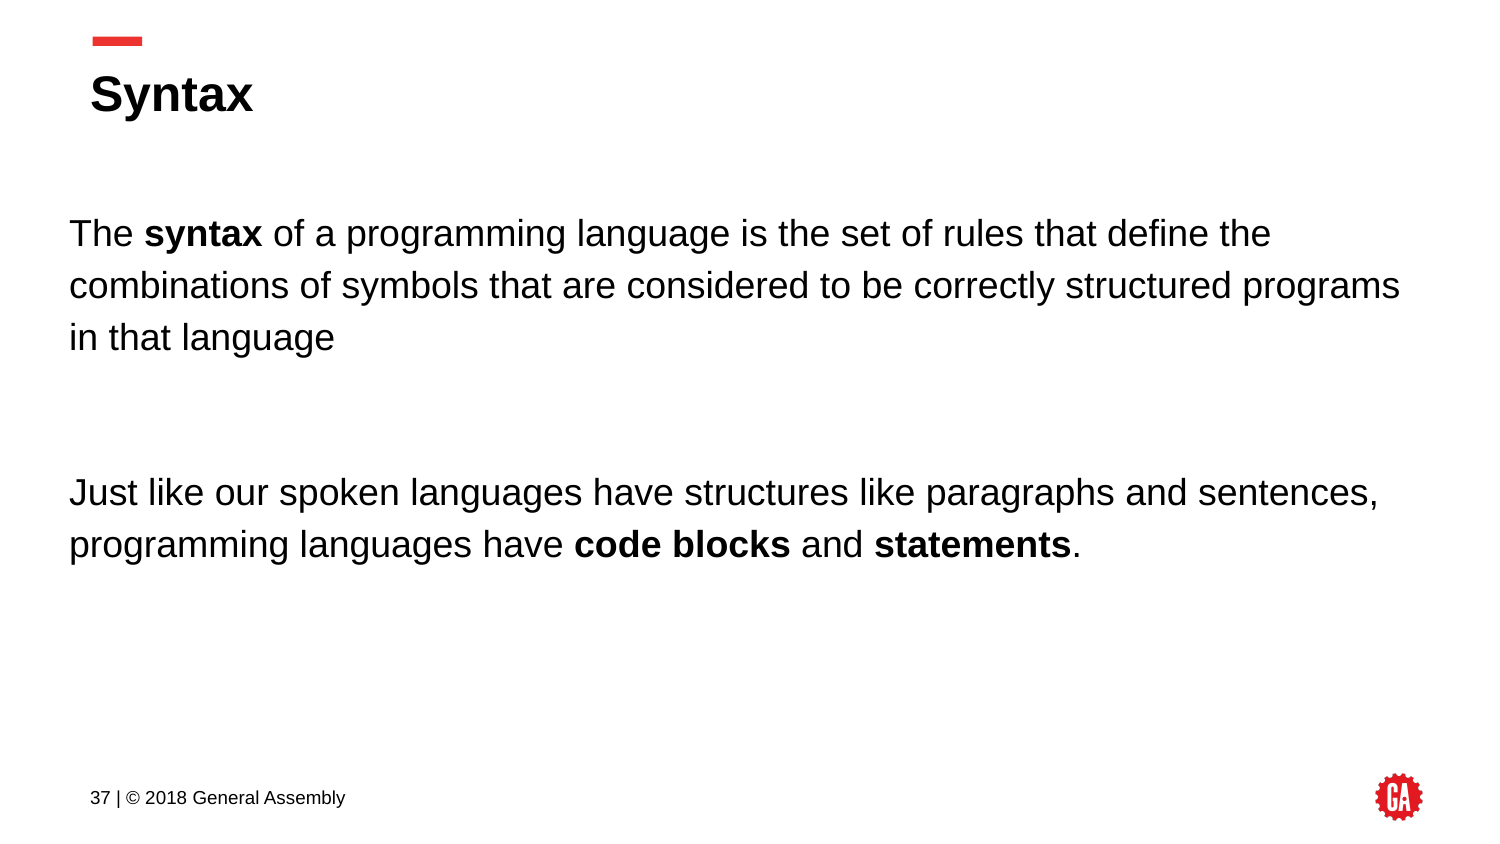

# Syntax

The syntax of a programming language is the set of rules that define the combinations of symbols that are considered to be correctly structured programs in that language

Just like our spoken languages have structures like paragraphs and sentences, programming languages have code blocks and statements.
37 | © 2018 General Assembly